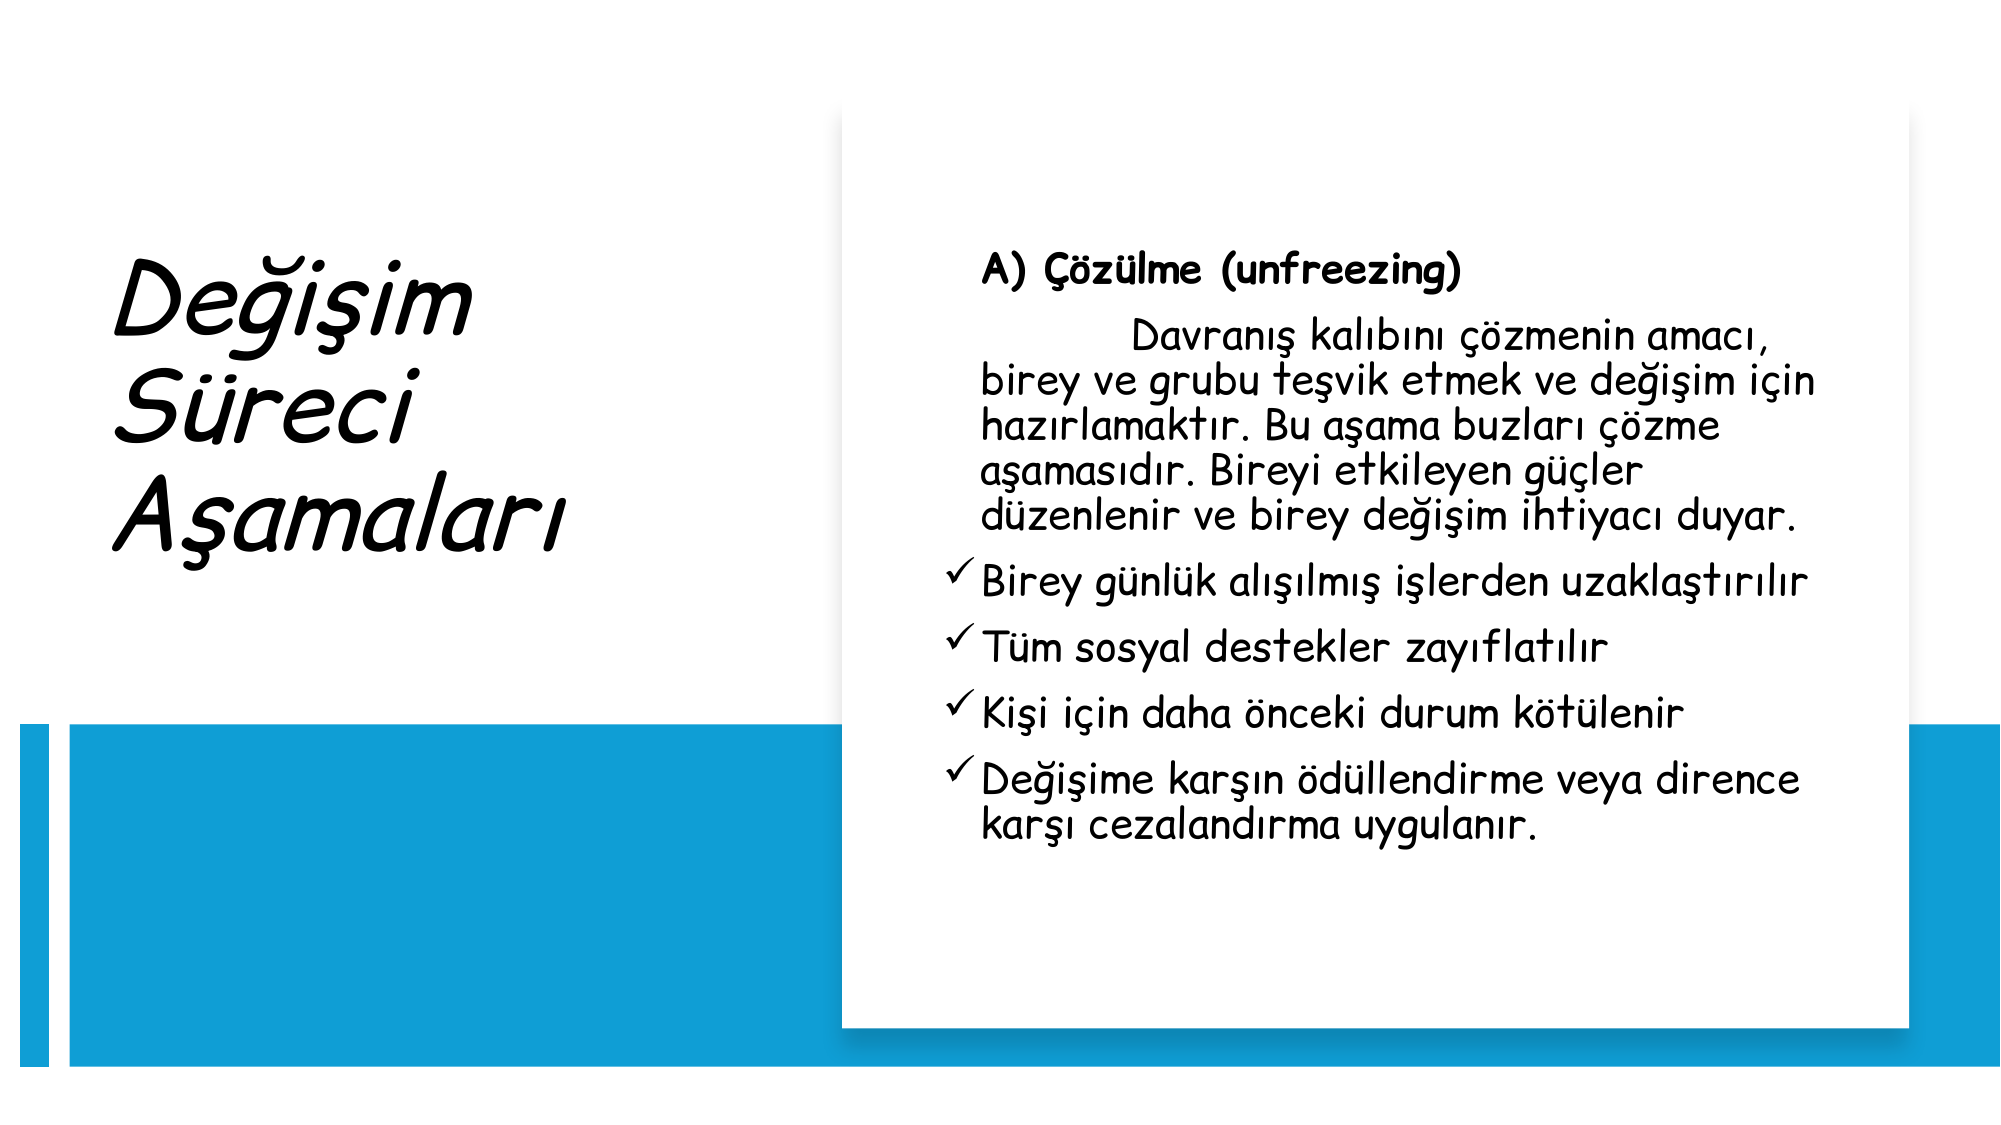

A) Çözülme (unfreezing)
		Davranış kalıbını çözmenin amacı, birey ve grubu teşvik etmek ve değişim için hazırlamaktır. Bu aşama buzları çözme aşamasıdır. Bireyi etkileyen güçler düzenlenir ve birey değişim ihtiyacı duyar.
Birey günlük alışılmış işlerden uzaklaştırılır
Tüm sosyal destekler zayıflatılır
Kişi için daha önceki durum kötülenir
Değişime karşın ödüllendirme veya dirence karşı cezalandırma uygulanır.
Değişim Süreci Aşamaları